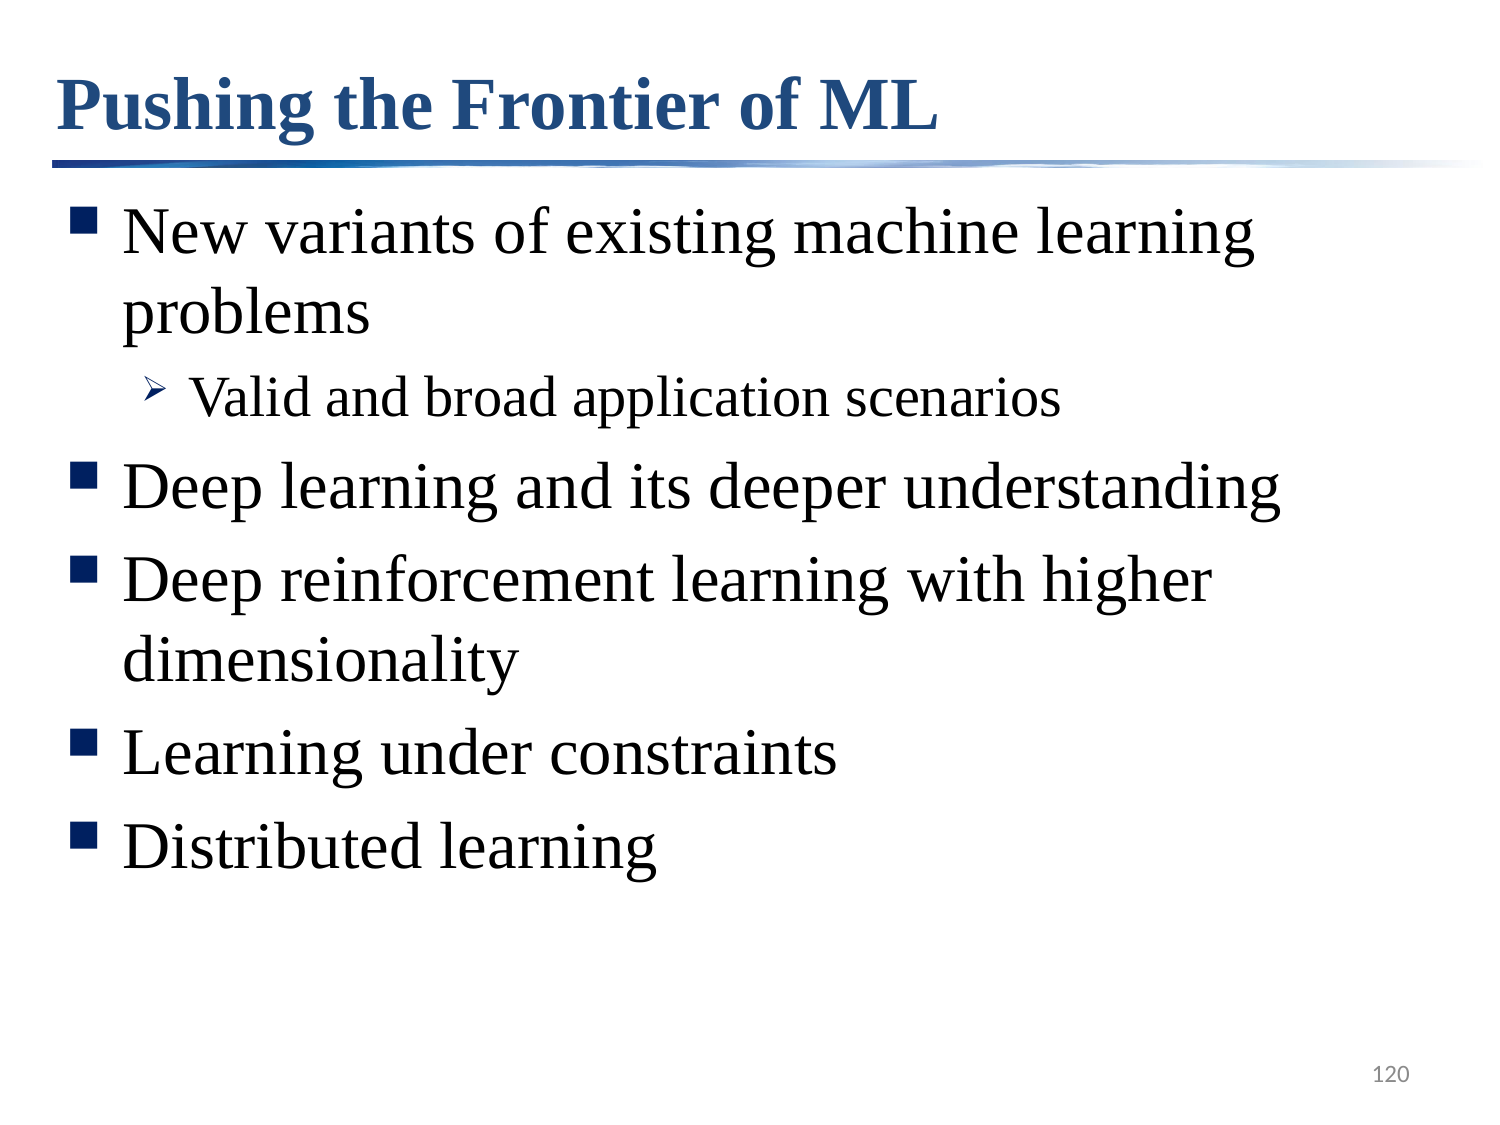

# Pushing the Frontier of ML
New variants of existing machine learning problems
Valid and broad application scenarios
Deep learning and its deeper understanding
Deep reinforcement learning with higher dimensionality
Learning under constraints
Distributed learning

120